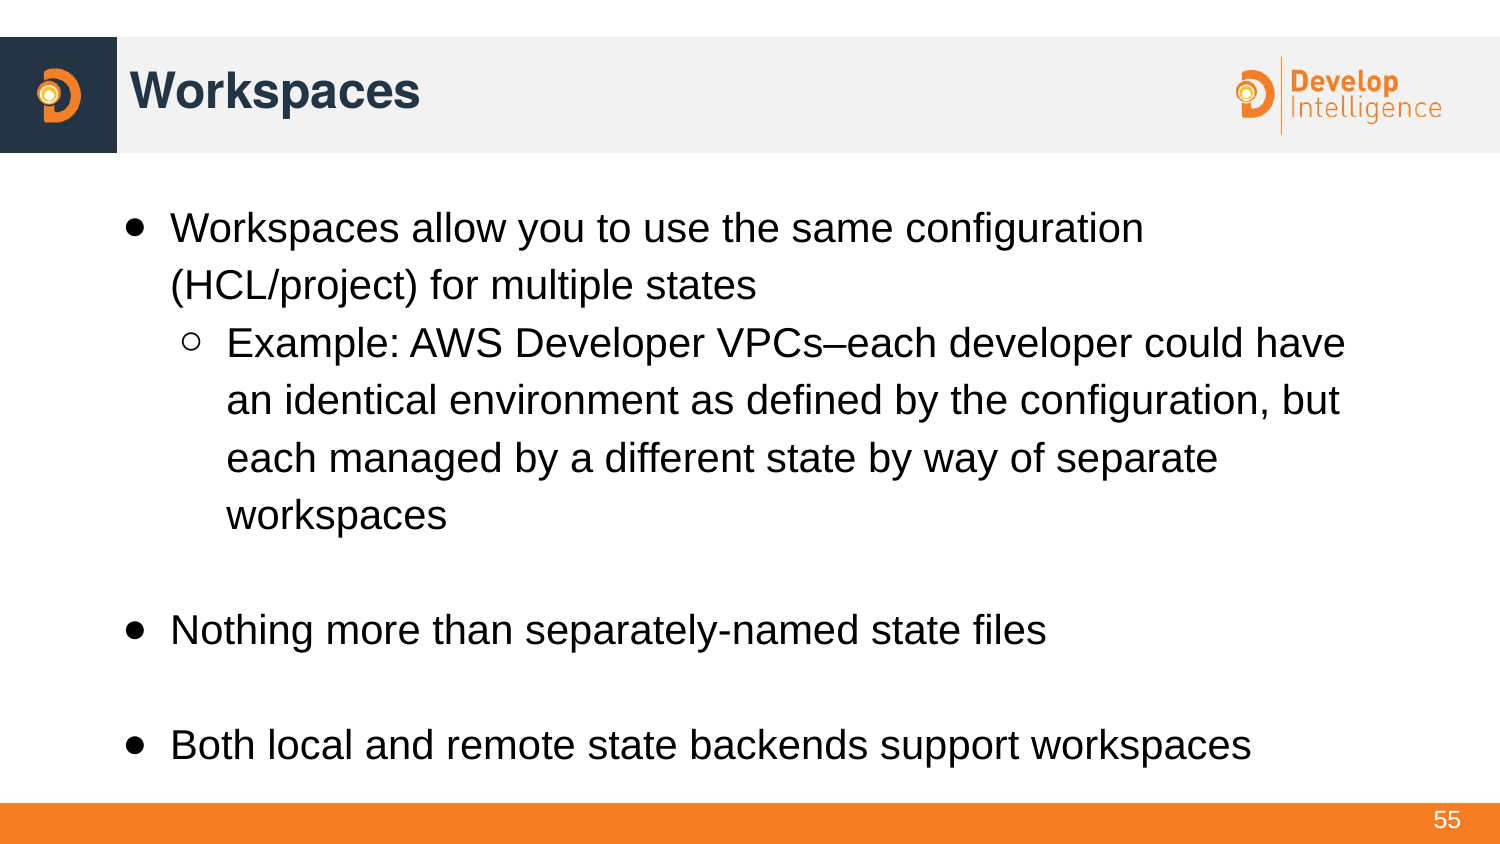

# Workspaces
Workspaces allow you to use the same configuration (HCL/project) for multiple states
Example: AWS Developer VPCs–each developer could have an identical environment as defined by the configuration, but each managed by a different state by way of separate workspaces

Nothing more than separately-named state files

Both local and remote state backends support workspaces
55